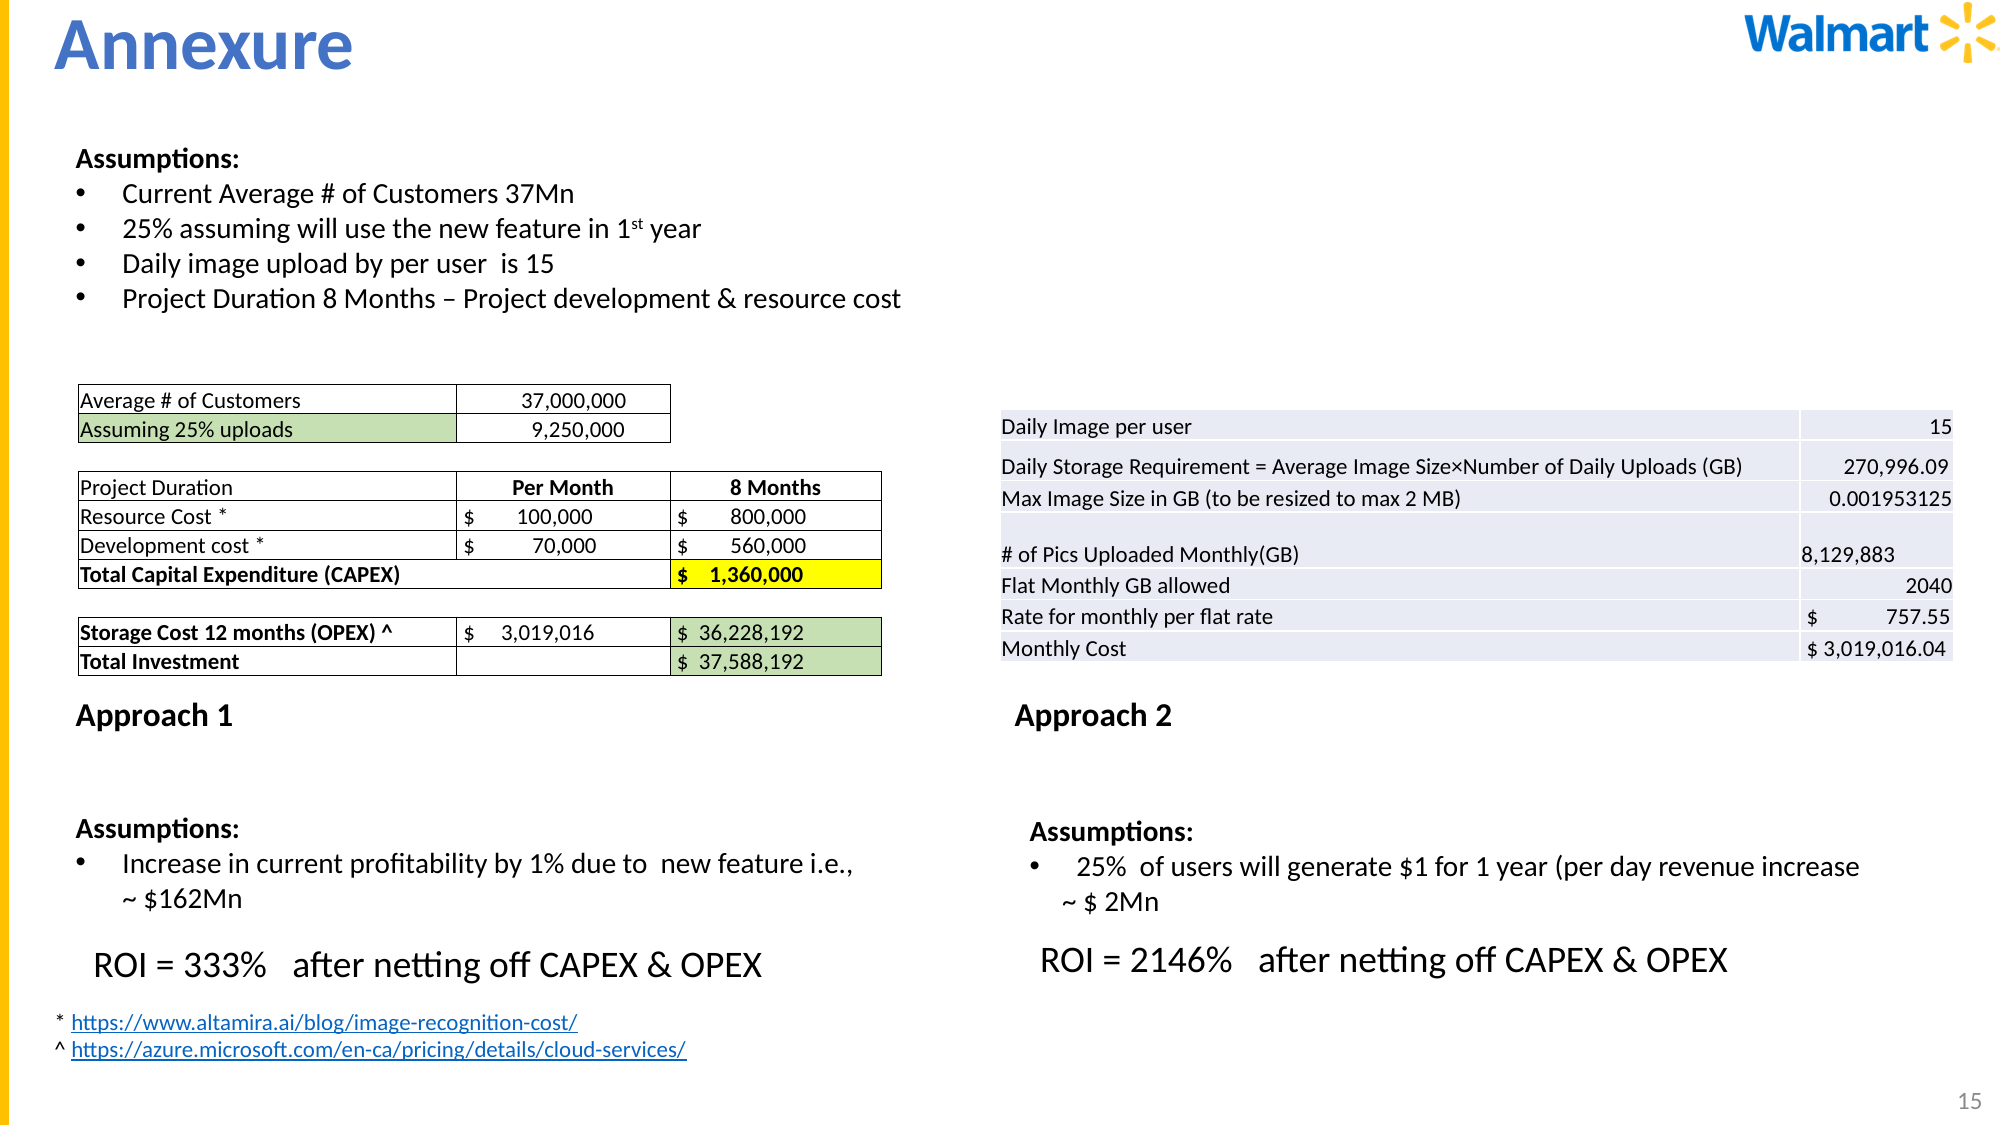

Annexure

Assumptions:
Current Average # of Customers 37Mn
25% assuming will use the new feature in 1st year
Daily image upload by per user  is 15
Project Duration 8 Months – Project development & resource cost

| Average # of Customers | 37,000,000 |  |
| --- | --- | --- |
| Assuming 25% uploads | 9,250,000 |  |
|  |  |  |
| Project Duration | Per Month | 8 Months |
| Resource Cost \* | $ 100,000 | $ 800,000 |
| Development cost \* | $ 70,000 | $ 560,000 |
| Total Capital Expenditure (CAPEX) |  | $ 1,360,000 |
|  |  |  |
| Storage Cost 12 months (OPEX) ^ | $ 3,019,016 | $ 36,228,192 |
| Total Investment |  | $ 37,588,192 |
| Daily Image per user | 15 |
| --- | --- |
| Daily Storage Requirement = Average Image Size×Number of Daily Uploads (GB) | 270,996.09 |
| Max Image Size in GB (to be resized to max 2 MB) | 0.001953125 |
| # of Pics Uploaded Monthly(GB) | 8,129,883 |
| Flat Monthly GB allowed | 2040 |
| Rate for monthly per flat rate | $ 757.55 |
| Monthly Cost | $ 3,019,016.04 |
Approach 1
Approach 2
Assumptions:
Increase in current profitability by 1% due to  new feature i.e., ~ $162Mn

Assumptions:
25%  of users will generate $1 for 1 year (per day revenue increase
     ~ $ 2Mn

ROI = 2146%   after netting off CAPEX & OPEX
ROI = 333%   after netting off CAPEX & OPEX
* https://www.altamira.ai/blog/image-recognition-cost/
^ https://azure.microsoft.com/en-ca/pricing/details/cloud-services/
15